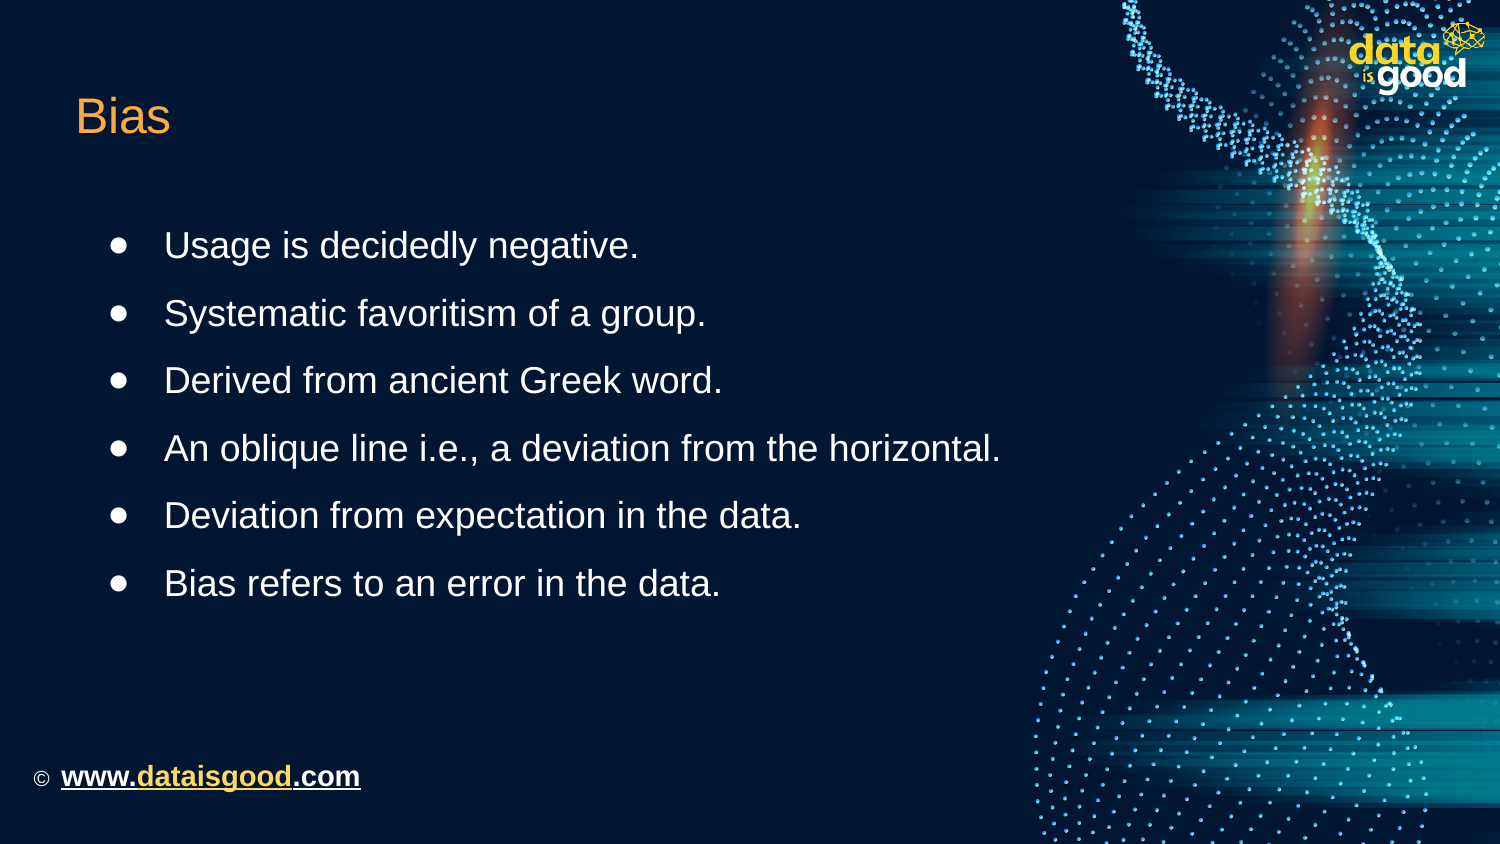

# Bias
Usage is decidedly negative.
Systematic favoritism of a group.
Derived from ancient Greek word.
An oblique line i.e., a deviation from the horizontal.
Deviation from expectation in the data.
Bias refers to an error in the data.